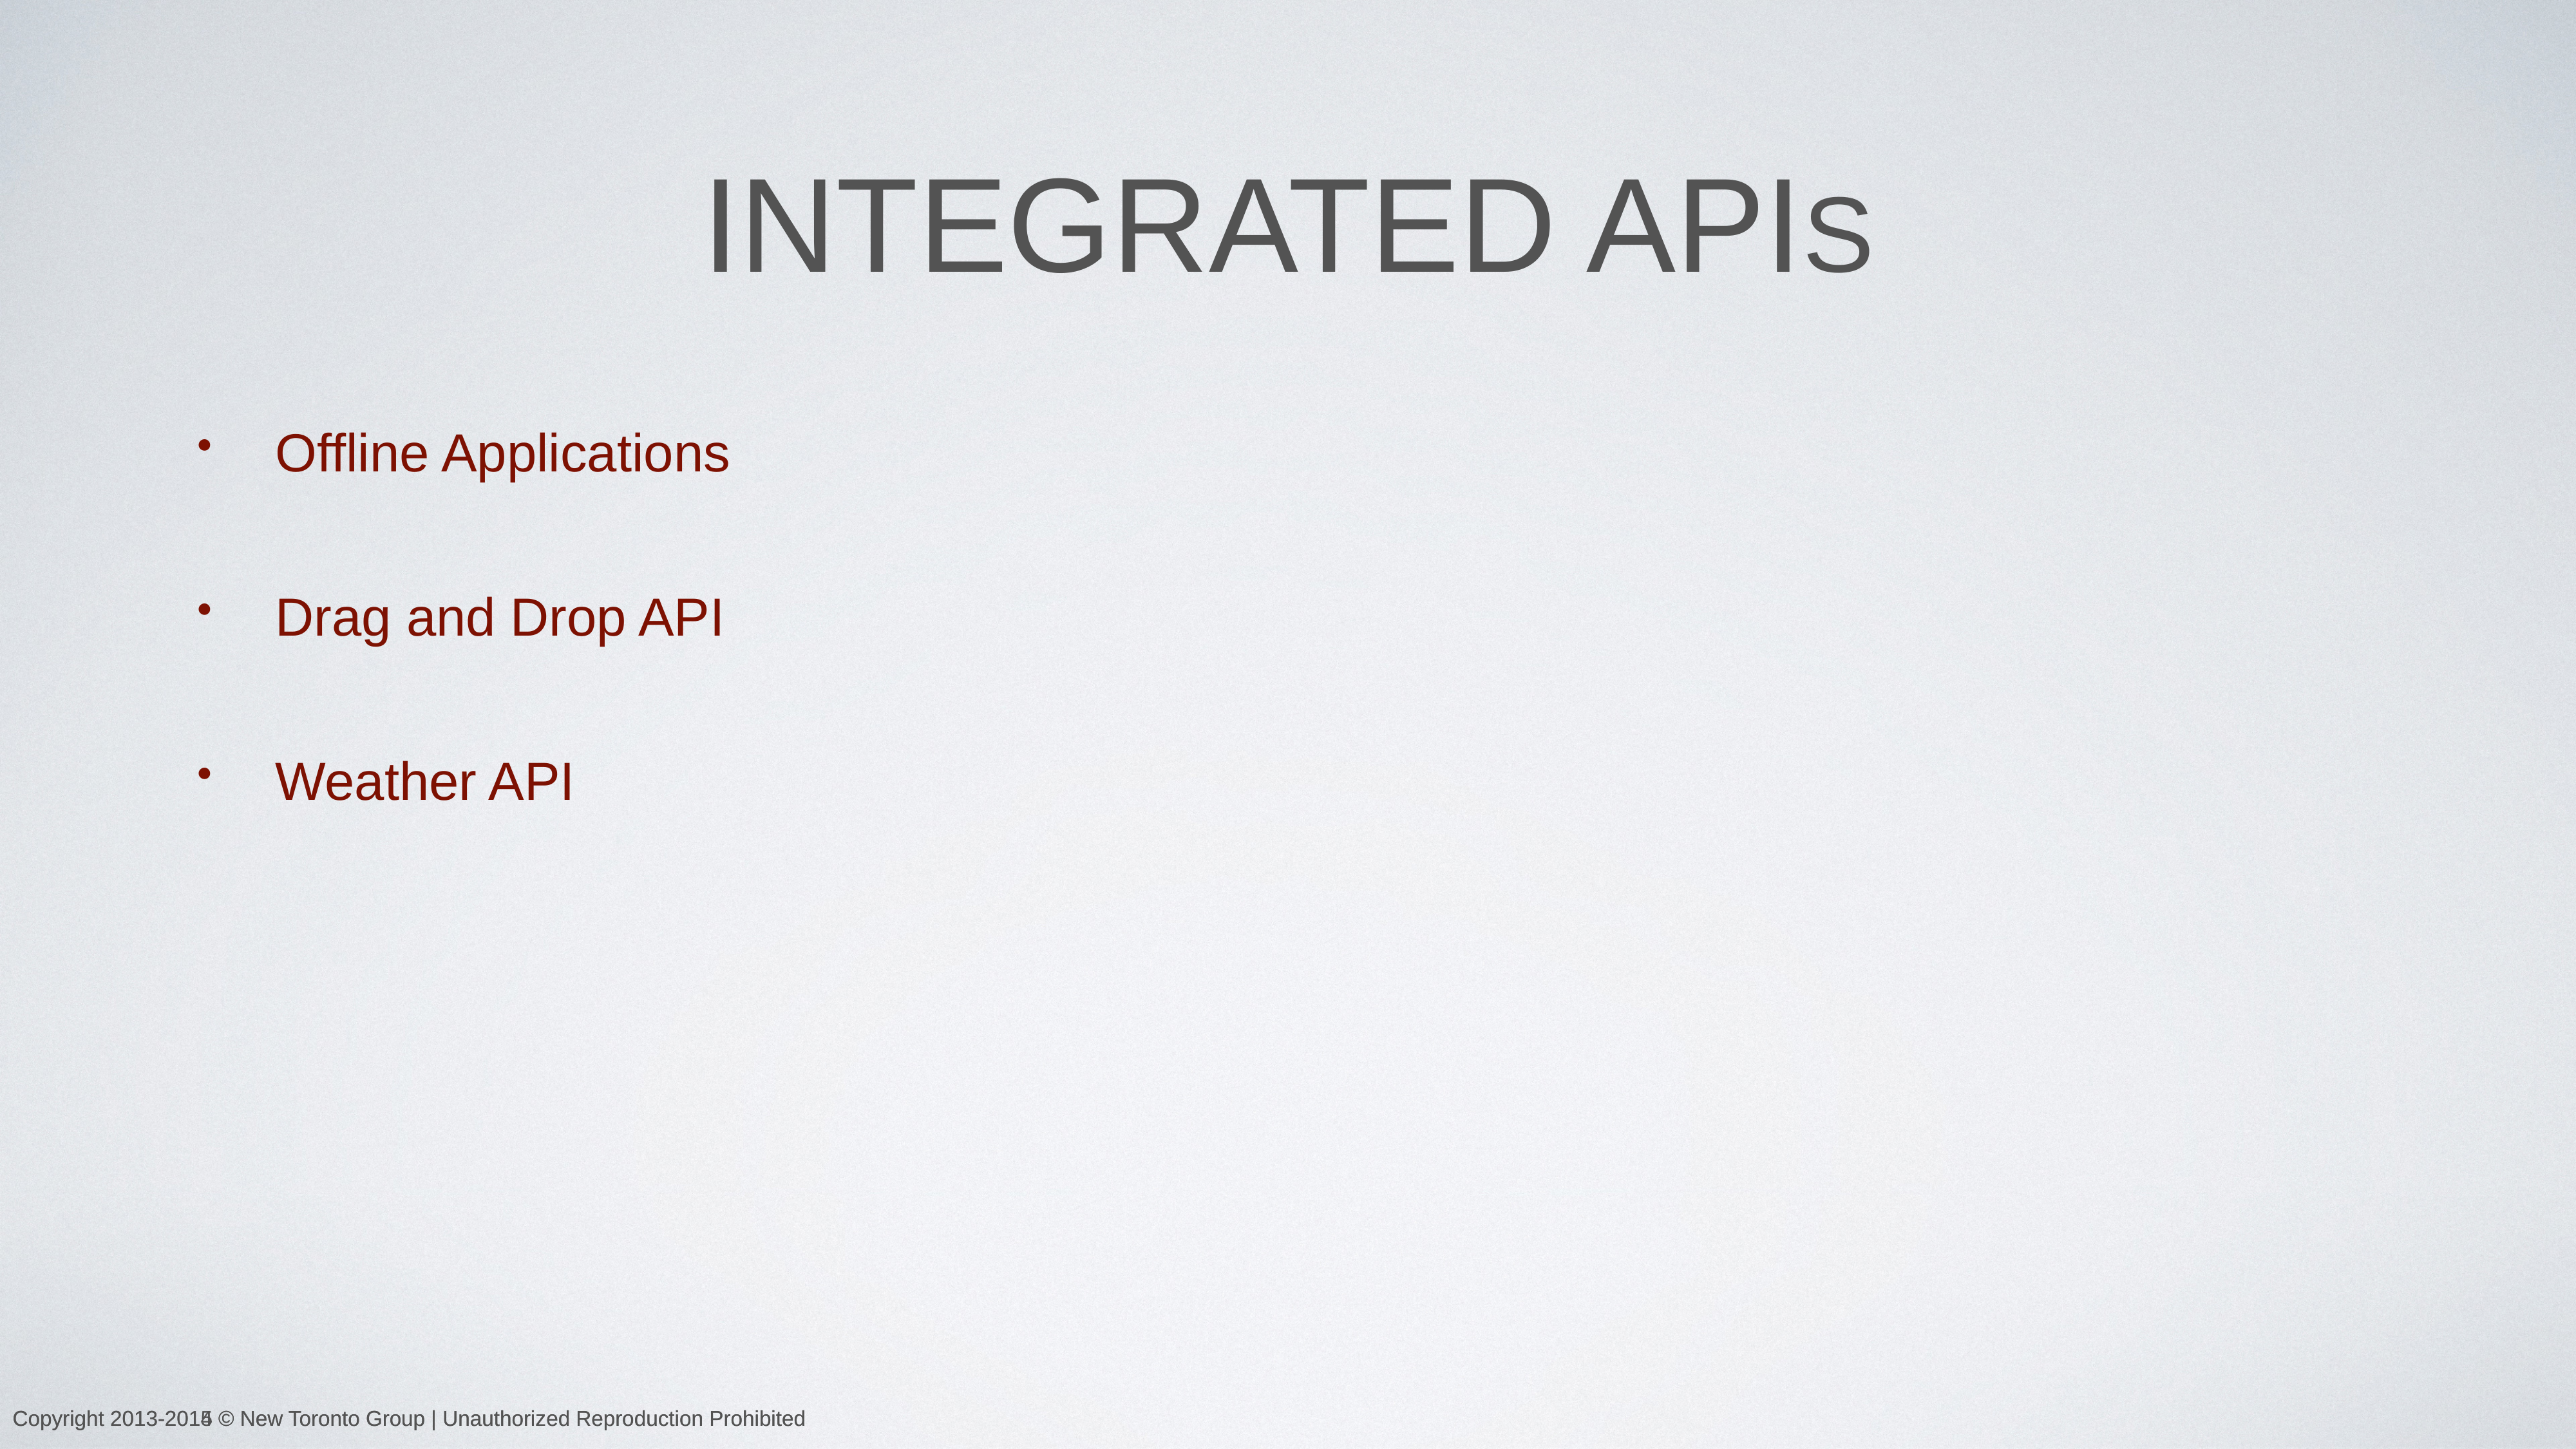

# Integrated Apis
Offline Applications
Drag and Drop API
Weather API